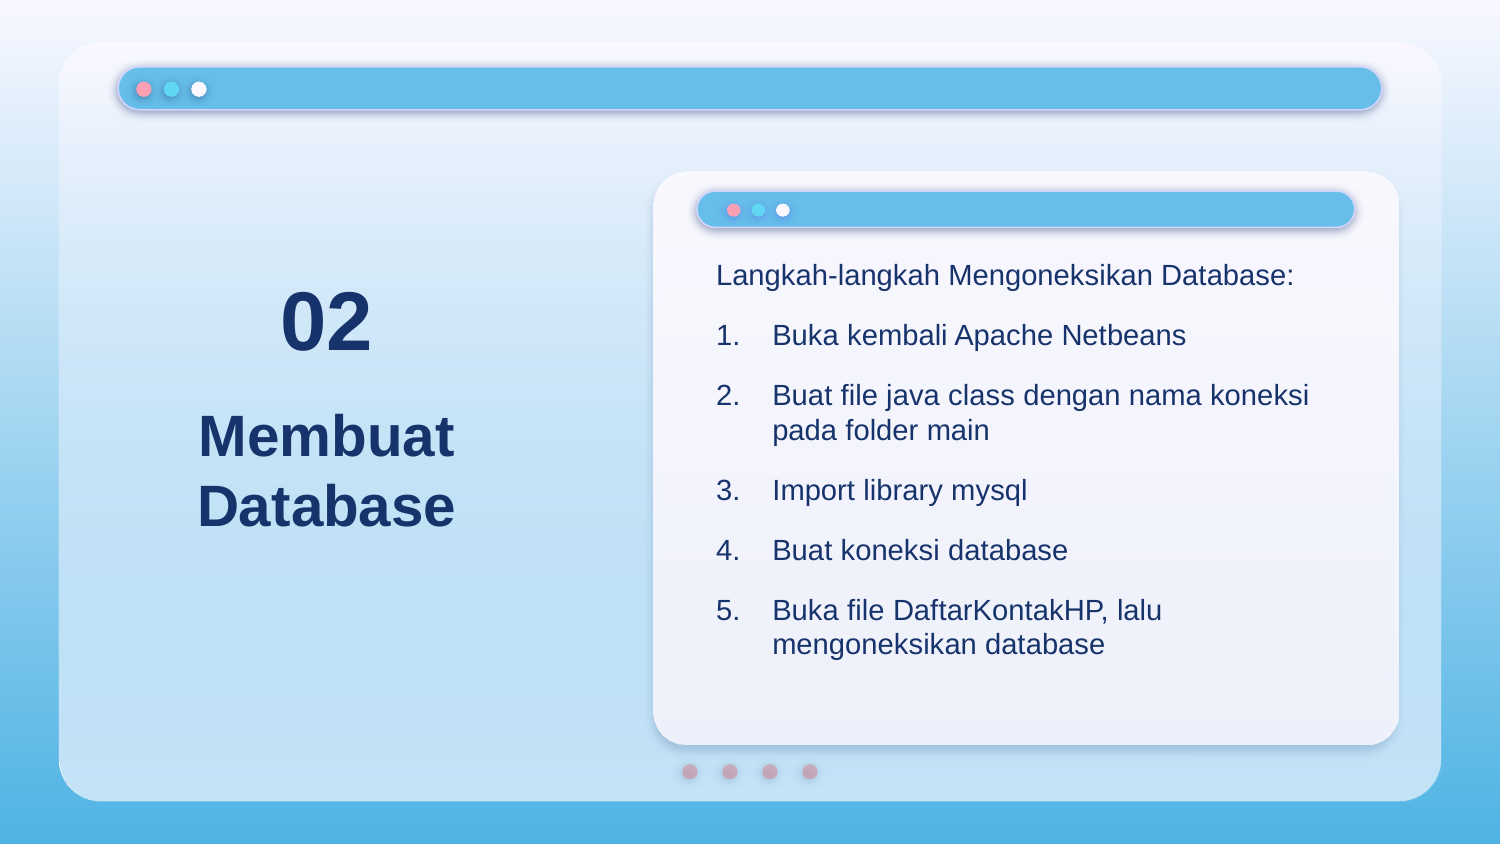

Langkah-langkah Mengoneksikan Database:
Buka kembali Apache Netbeans
Buat file java class dengan nama koneksi pada folder main
Import library mysql
Buat koneksi database
Buka file DaftarKontakHP, lalu mengoneksikan database
02
# Membuat Database